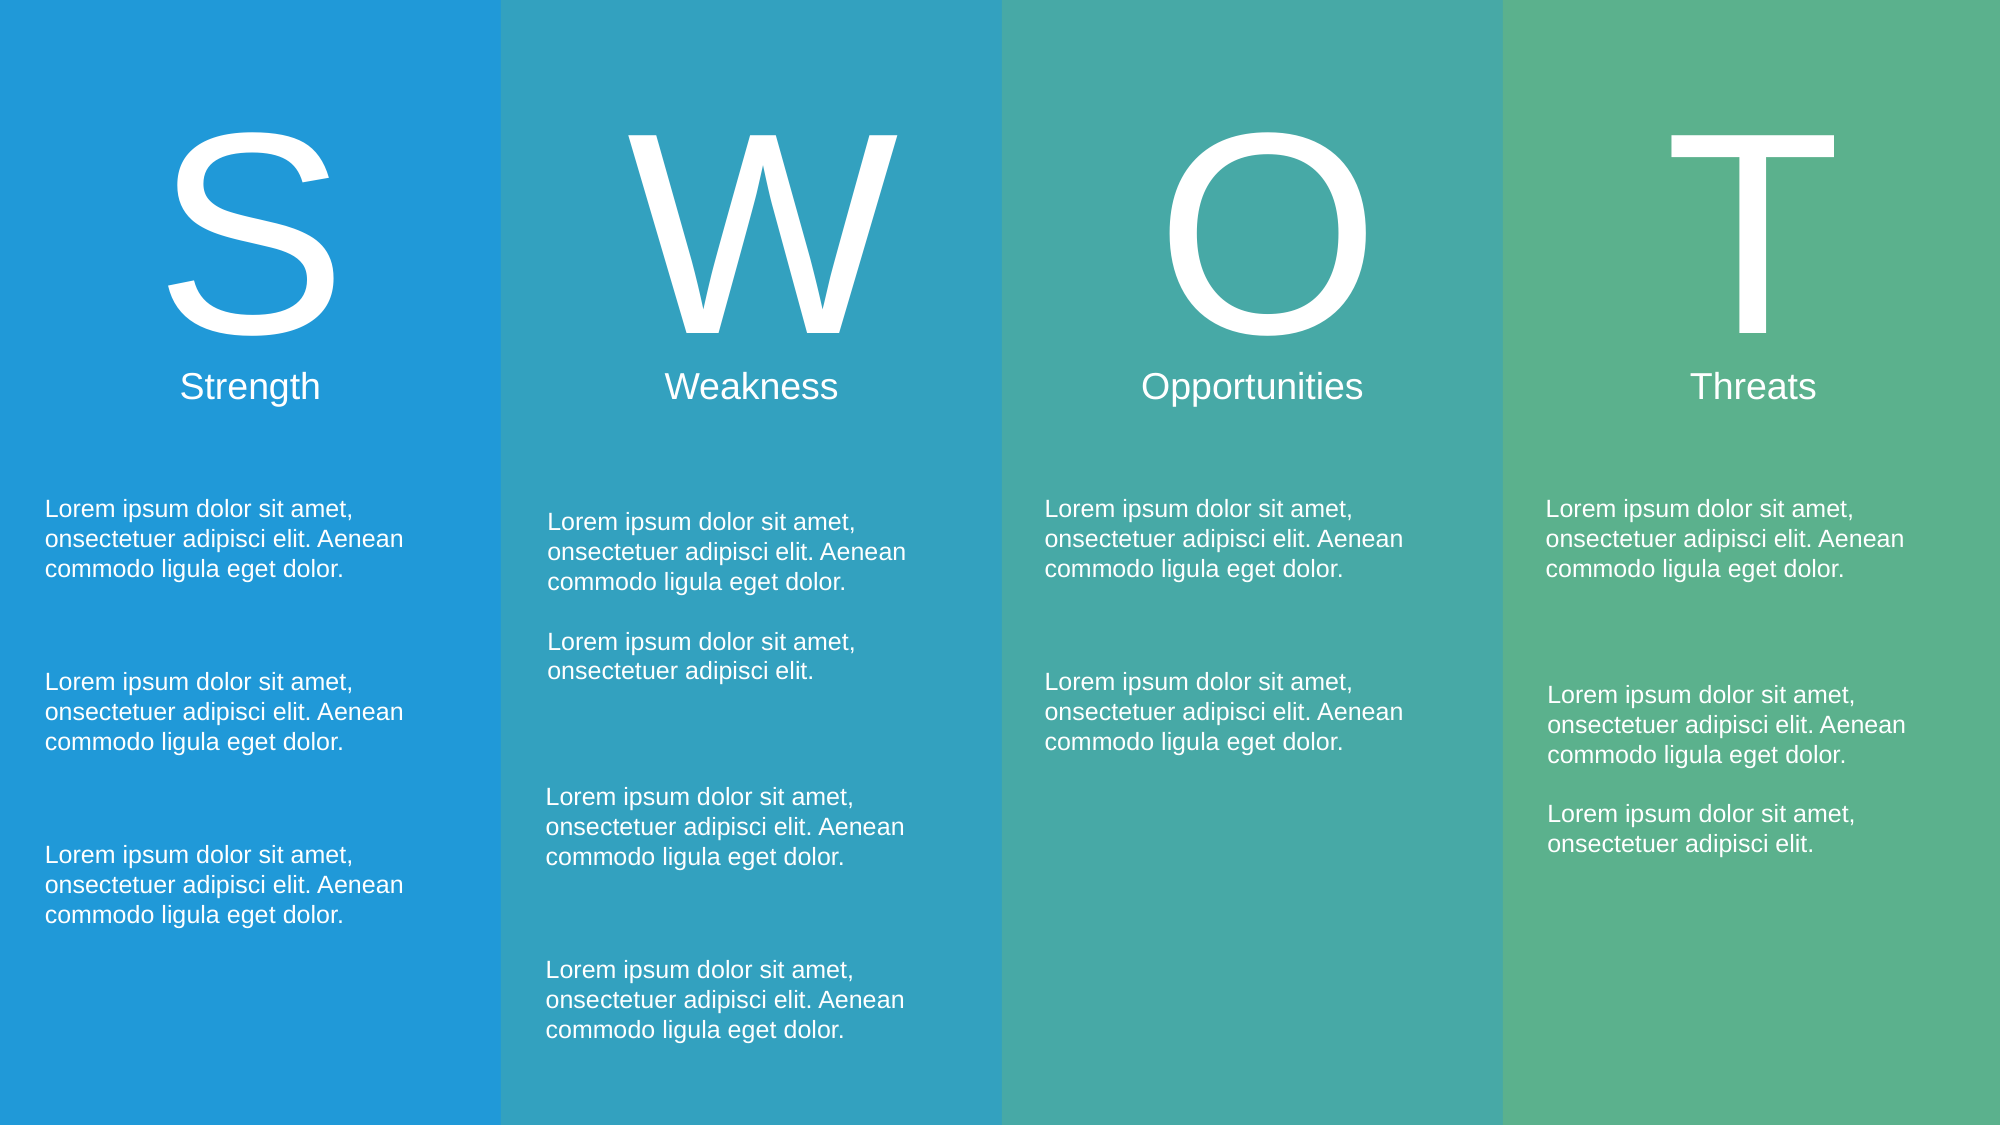

S
W
O
T
Strength
Weakness
Opportunities
Threats
Lorem ipsum dolor sit amet, onsectetuer adipisci elit. Aenean commodo ligula eget dolor.
Lorem ipsum dolor sit amet, onsectetuer adipisci elit. Aenean commodo ligula eget dolor.
Lorem ipsum dolor sit amet, onsectetuer adipisci elit. Aenean commodo ligula eget dolor.

Lorem ipsum dolor sit amet, onsectetuer adipisci elit.
Lorem ipsum dolor sit amet, onsectetuer adipisci elit. Aenean commodo ligula eget dolor.
Lorem ipsum dolor sit amet, onsectetuer adipisci elit. Aenean commodo ligula eget dolor.
Lorem ipsum dolor sit amet, onsectetuer adipisci elit. Aenean commodo ligula eget dolor.
Lorem ipsum dolor sit amet, onsectetuer adipisci elit. Aenean commodo ligula eget dolor.

Lorem ipsum dolor sit amet, onsectetuer adipisci elit.
Lorem ipsum dolor sit amet, onsectetuer adipisci elit. Aenean commodo ligula eget dolor.
Lorem ipsum dolor sit amet, onsectetuer adipisci elit. Aenean commodo ligula eget dolor.
Lorem ipsum dolor sit amet, onsectetuer adipisci elit. Aenean commodo ligula eget dolor.